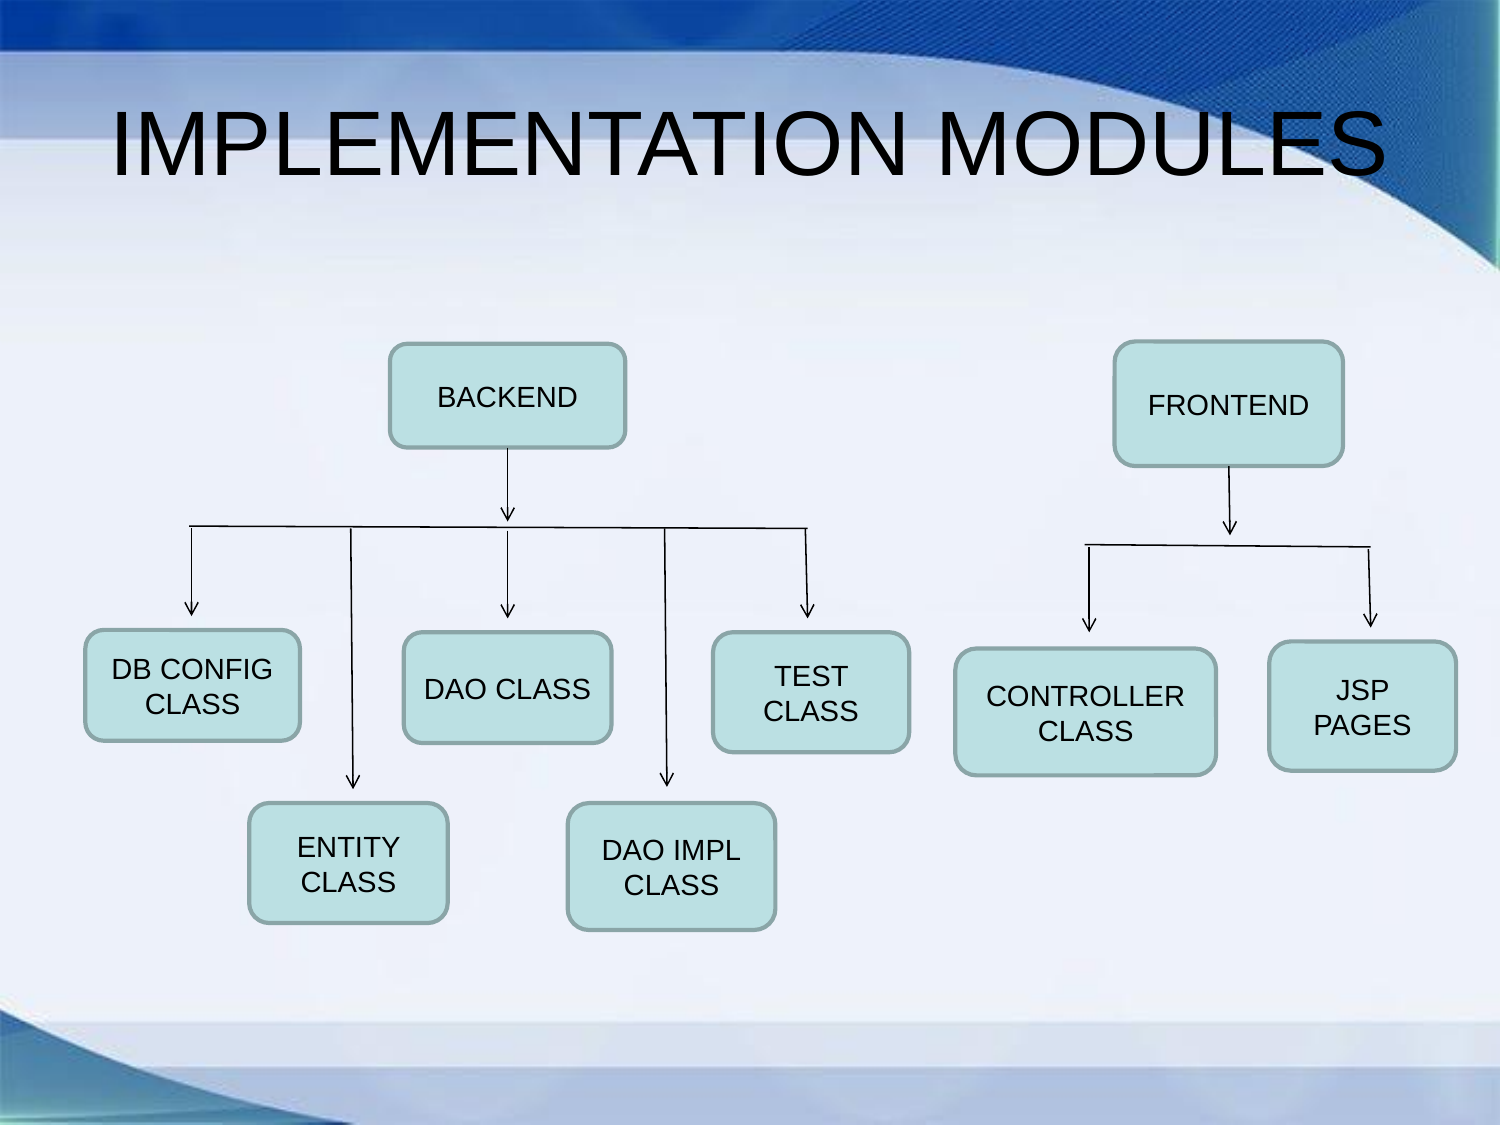

# IMPLEMENTATION MODULES

FRONTEND
BACKEND
DB CONFIG
CLASS
DAO CLASS
TEST CLASS
JSP PAGES
CONTROLLER CLASS
ENTITY CLASS
DAO IMPL
CLASS